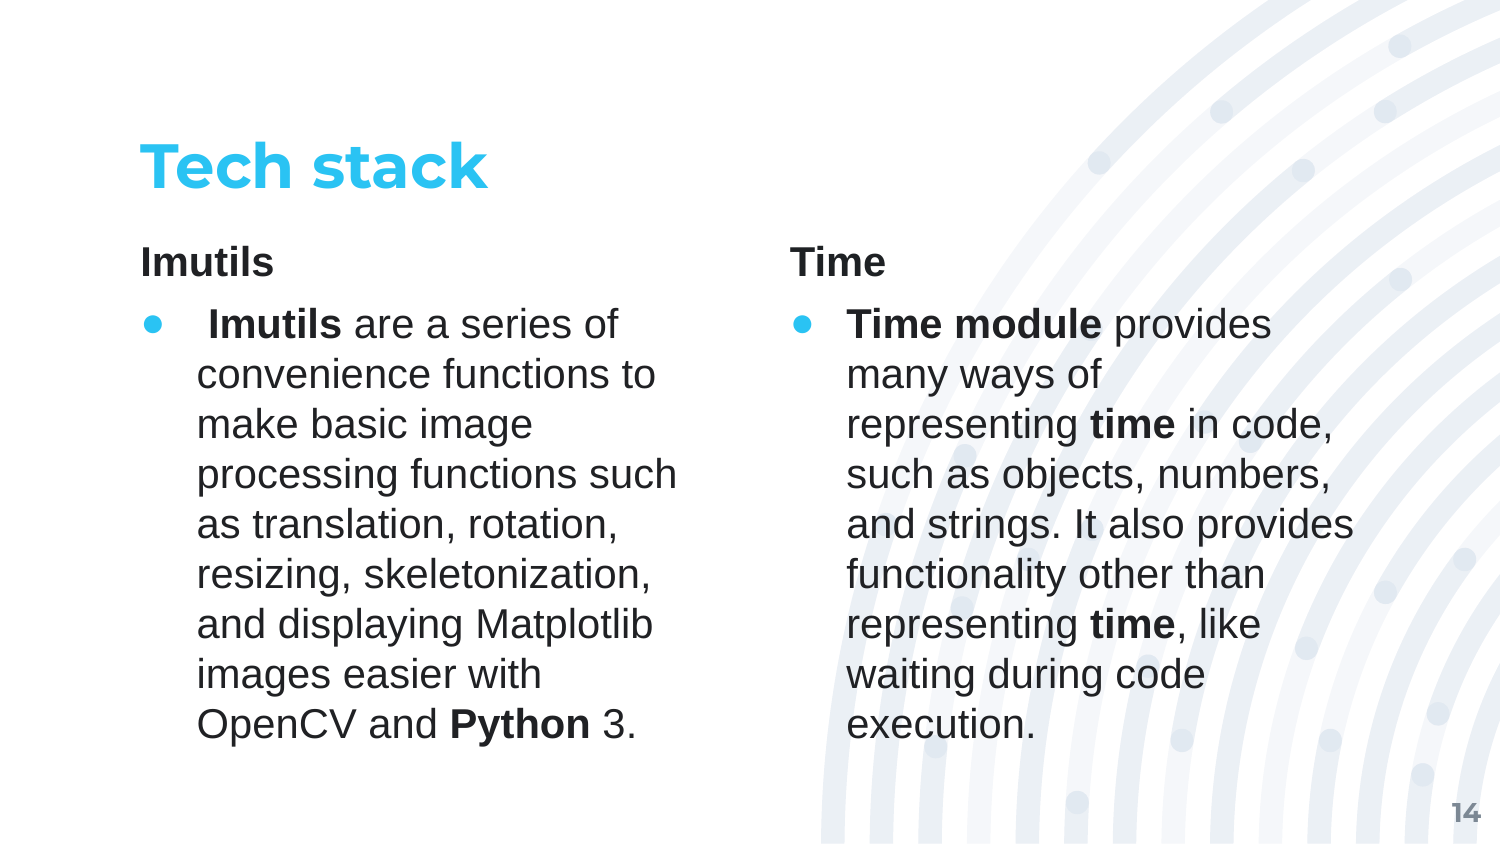

# Tech stack
Imutils
 Imutils are a series of convenience functions to make basic image processing functions such as translation, rotation, resizing, skeletonization, and displaying Matplotlib images easier with OpenCV and Python 3.
Time
Time module provides many ways of representing time in code, such as objects, numbers, and strings. It also provides functionality other than representing time, like waiting during code execution.
14